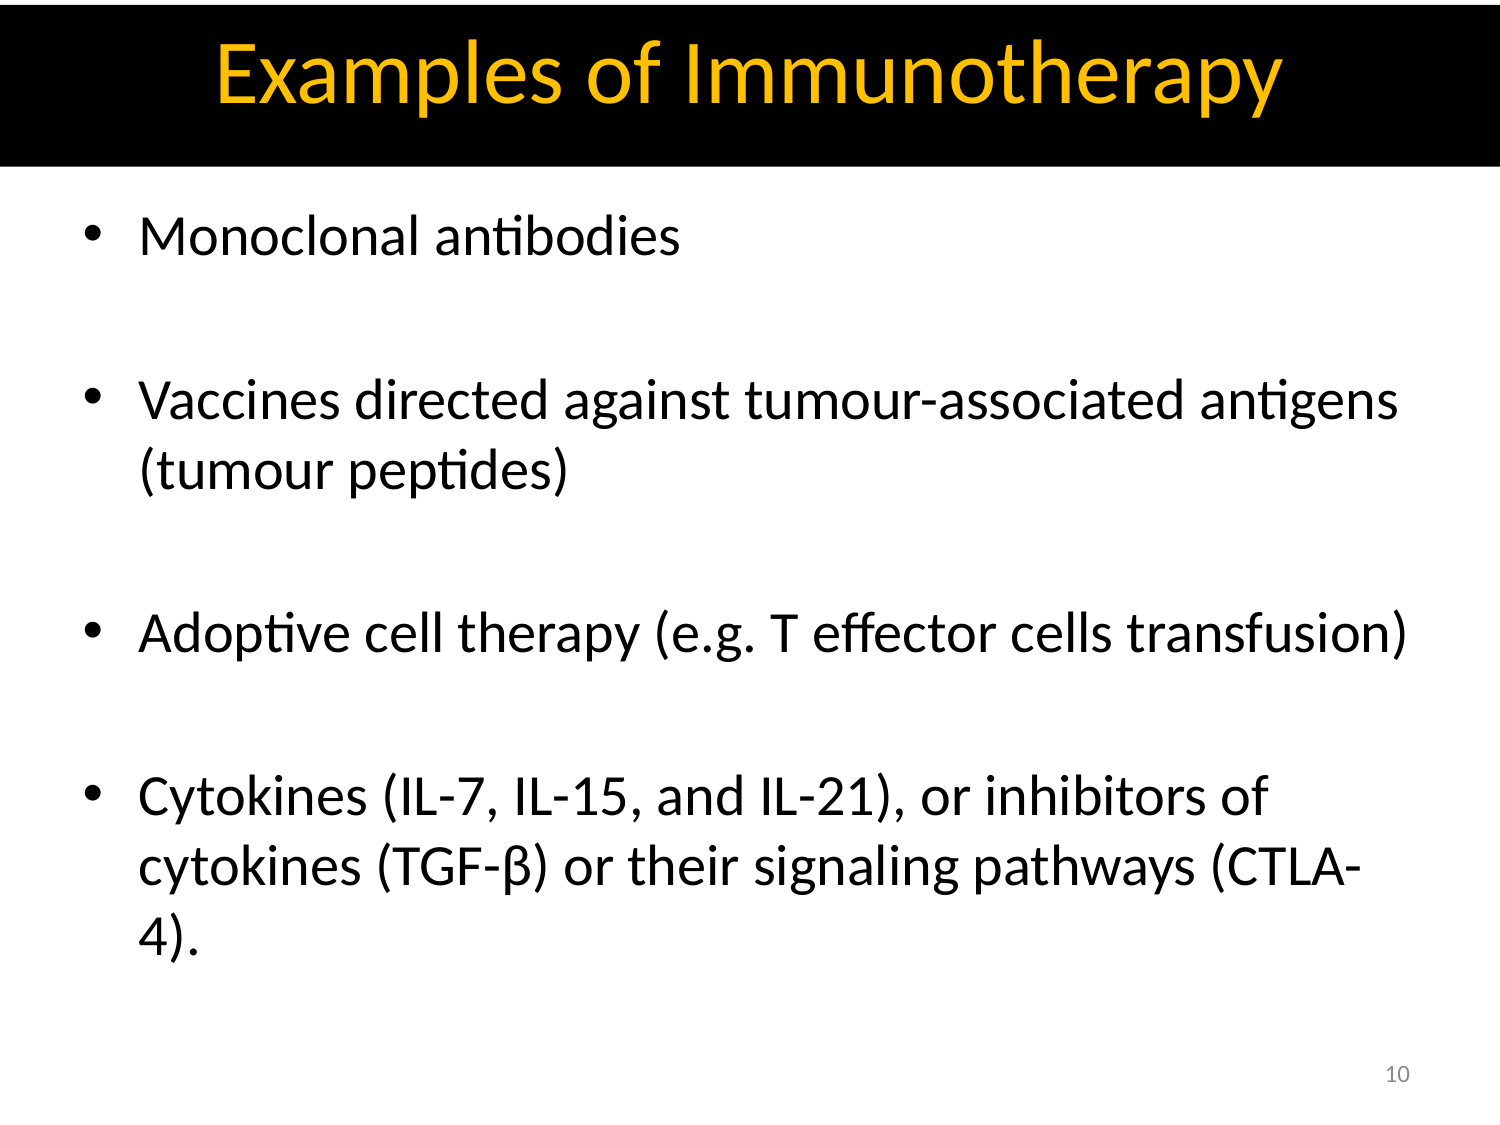

Examples of Immunotherapy
Monoclonal antibodies

Vaccines directed against tumour-associated antigens (tumour peptides)

Adoptive cell therapy (e.g. T effector cells transfusion)

Cytokines (IL-7, IL-15, and IL-21), or inhibitors of cytokines (TGF-β) or their signaling pathways (CTLA-4).
10